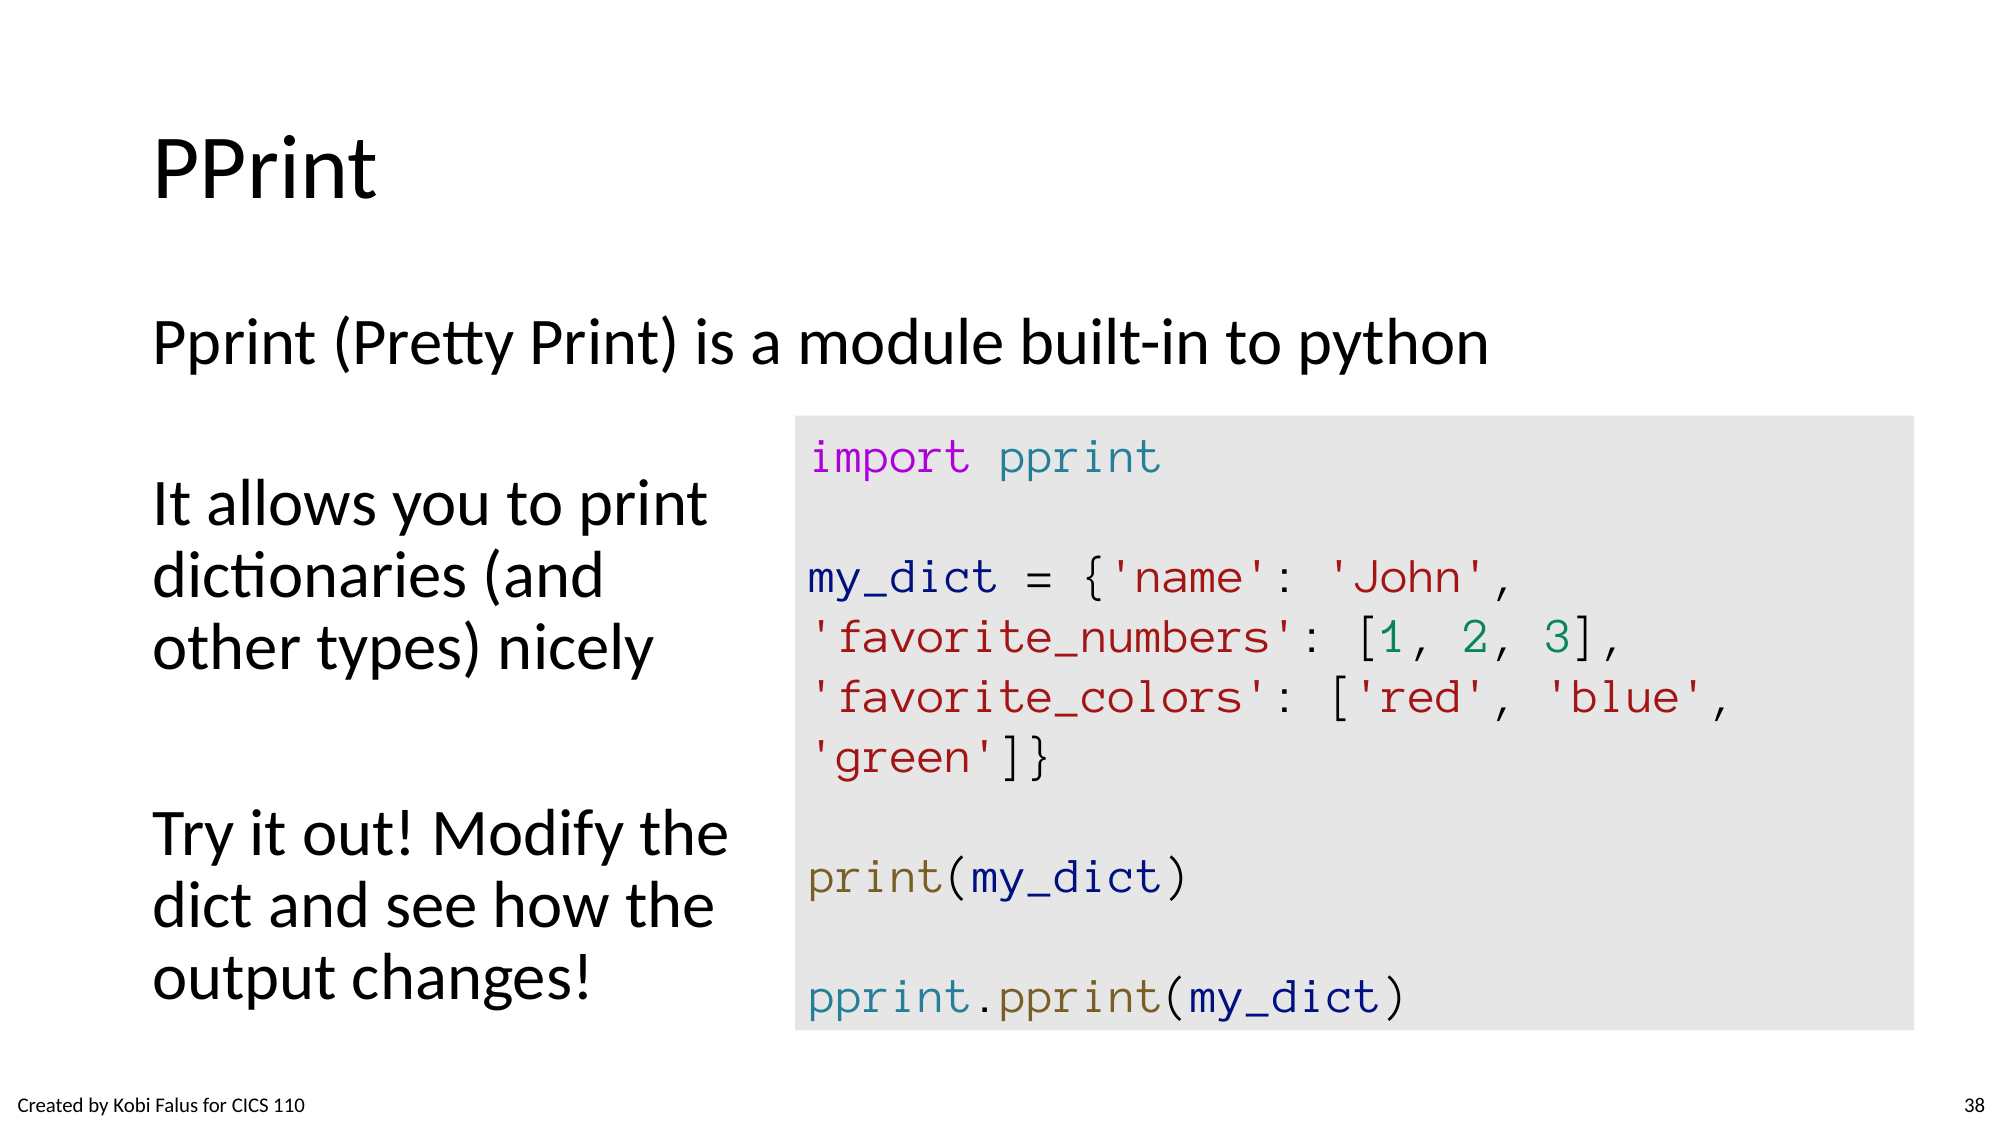

# PPrint
Pprint (Pretty Print) is a module built-in to python
import pprint
my_dict = {'name': 'John', 'favorite_numbers': [1, 2, 3], 'favorite_colors': ['red', 'blue', 'green']}
print(my_dict)
pprint.pprint(my_dict)
It allows you to print dictionaries (and other types) nicely

Try it out! Modify the dict and see how the output changes!